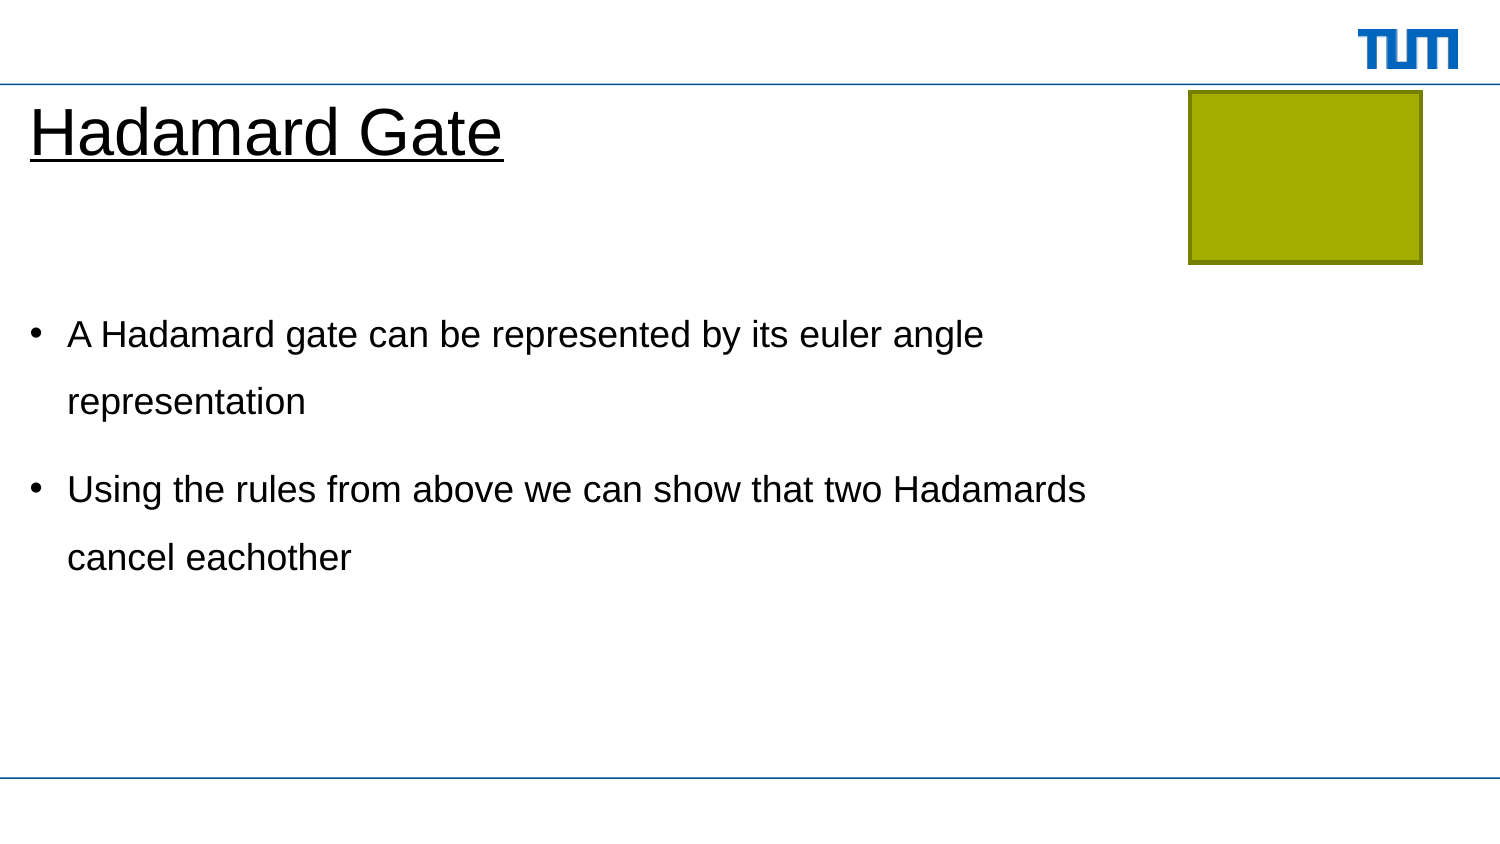

# Hadamard Gate

A Hadamard gate can be represented by its euler angle representation
Using the rules from above we can show that two Hadamards cancel eachother